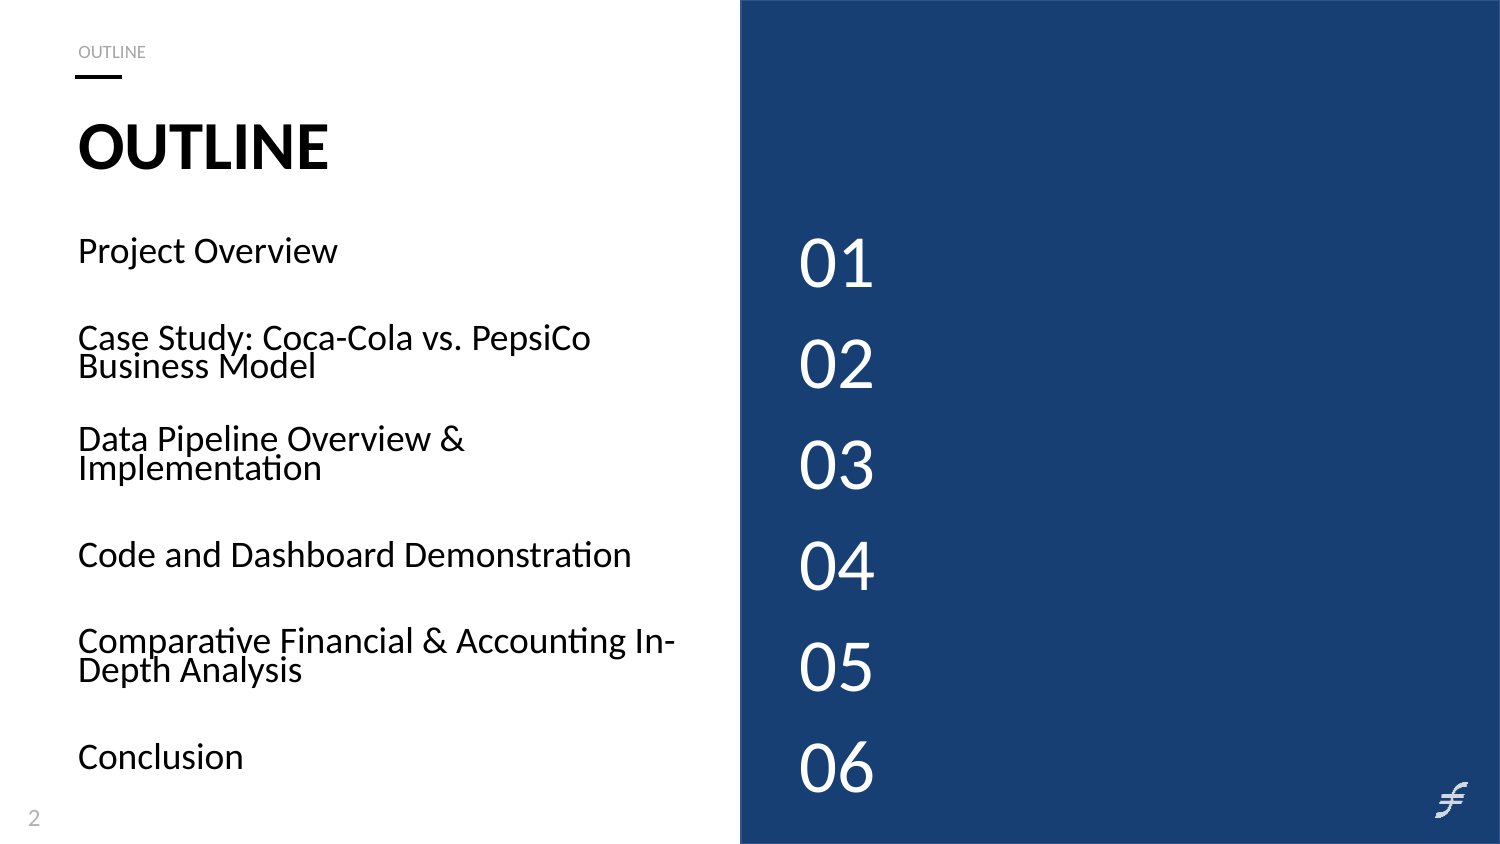

Outline
# Outline
Project Overview
01
Case Study: Coca-Cola vs. PepsiCo Business Model
02
Data Pipeline Overview & Implementation
03
Code and Dashboard Demonstration
04
Comparative Financial & Accounting In-Depth Analysis
05
Conclusion
06
2